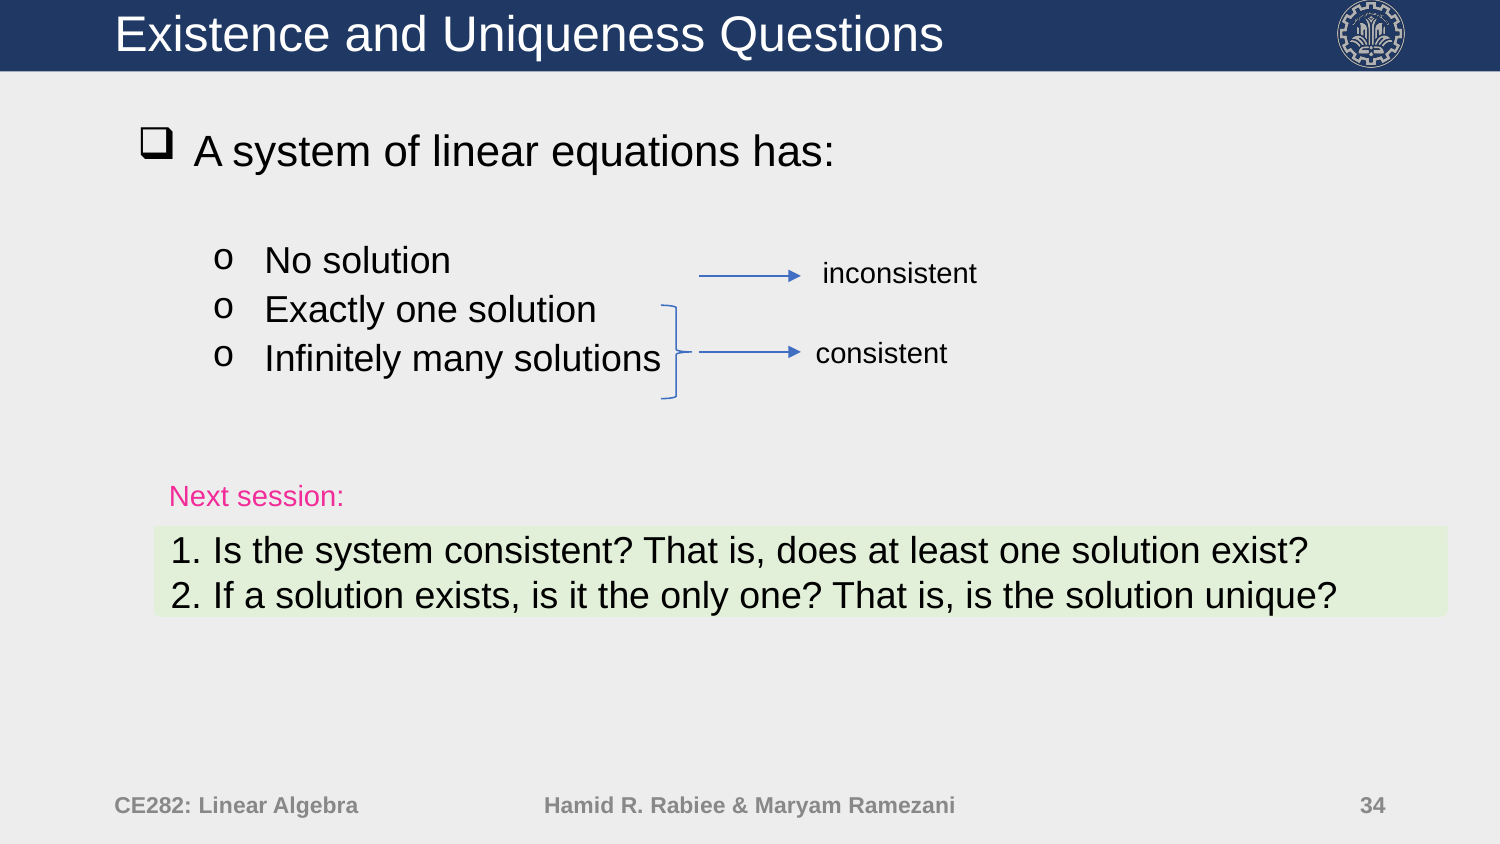

# Existence and Uniqueness Questions
A system of linear equations has:

No solution
Exactly one solution
Infinitely many solutions

inconsistent

consistent
Next session:

Is the system consistent? That is, does at least one solution exist?
If a solution exists, is it the only one? That is, is the solution unique?
CE282: Linear Algebra
Hamid R. Rabiee & Maryam Ramezani
34